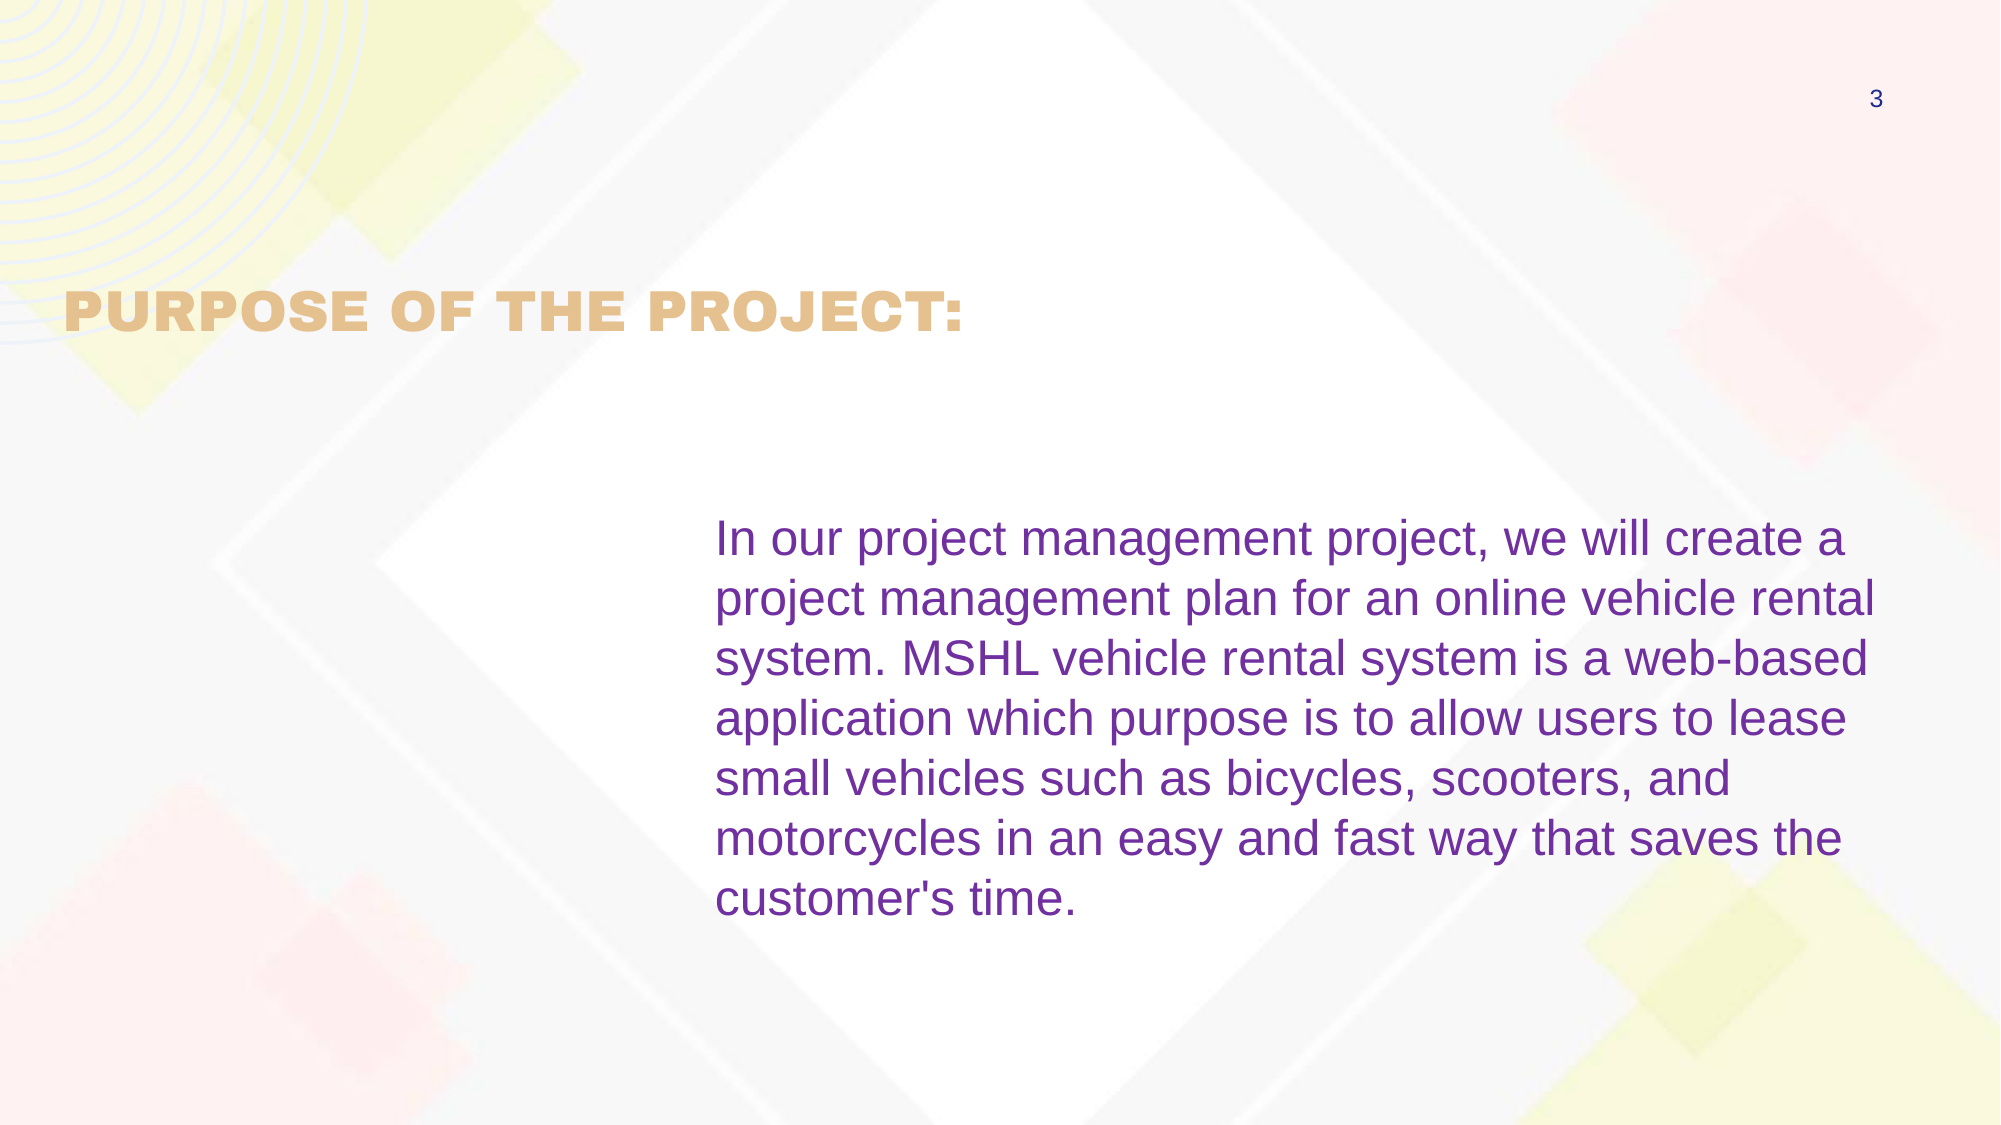

3
# Purpose of the Project:
In our project management project, we will create a project management plan for an online vehicle rental system. MSHL vehicle rental system is a web-based application which purpose is to allow users to lease small vehicles such as bicycles, scooters, and motorcycles in an easy and fast way that saves the customer's time.